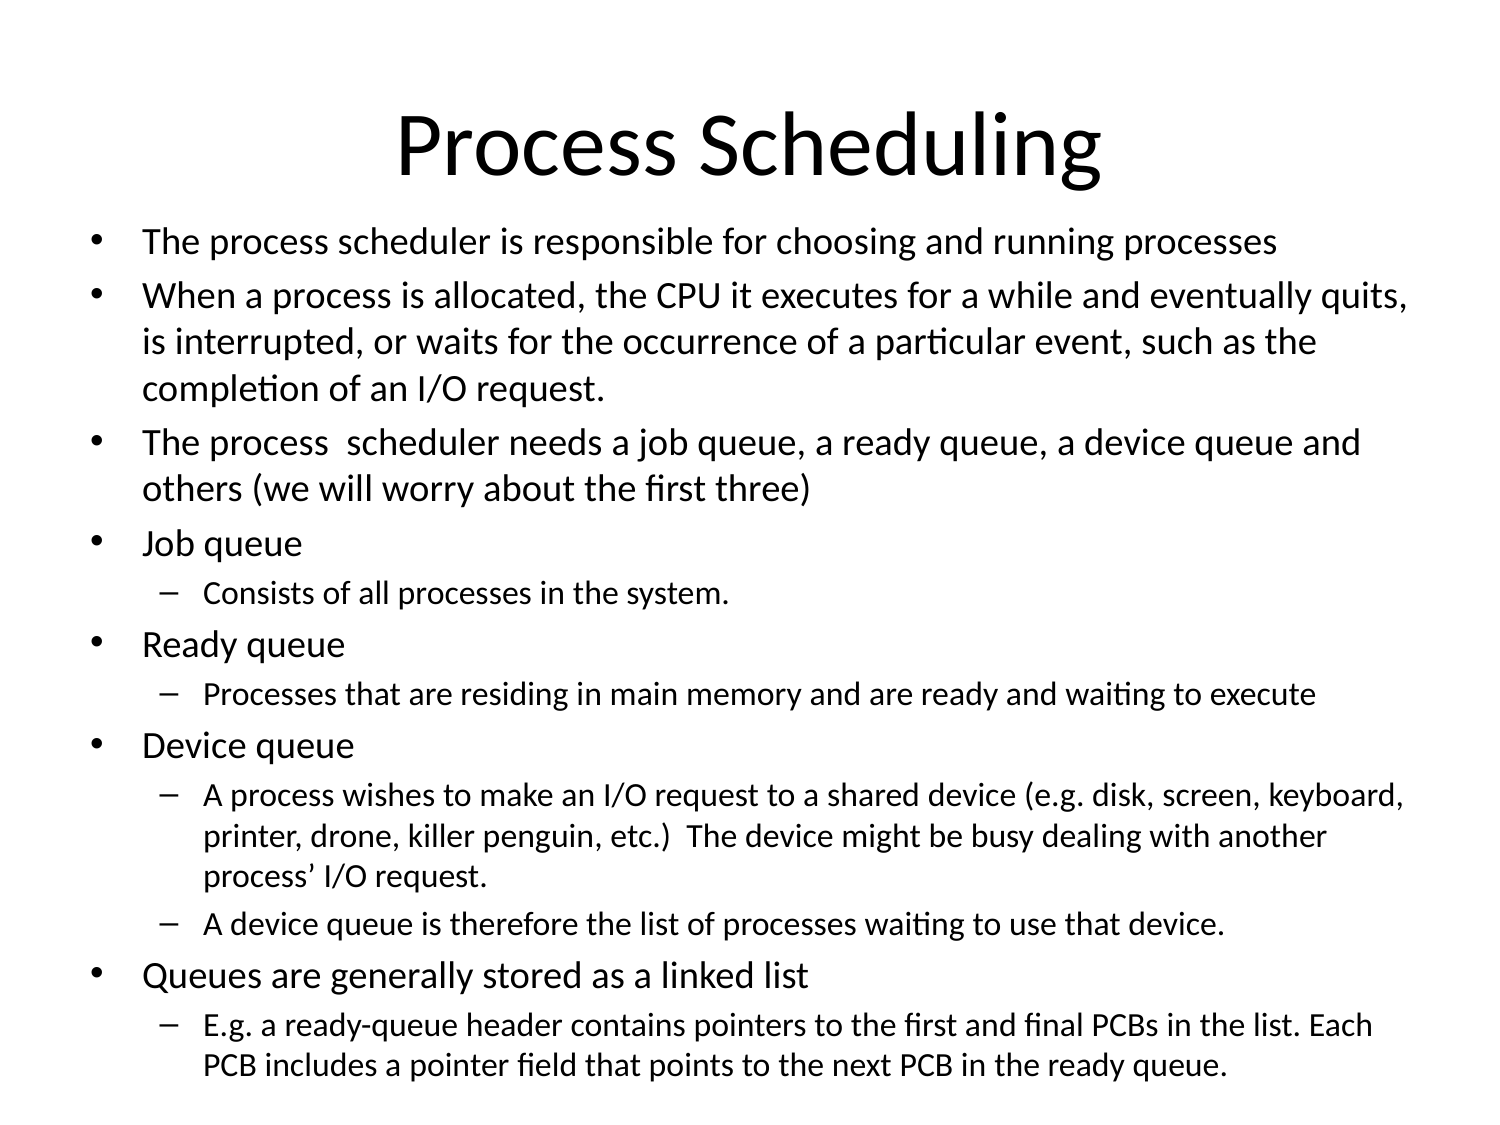

# Process Scheduling
The process scheduler is responsible for choosing and running processes
When a process is allocated, the CPU it executes for a while and eventually quits, is interrupted, or waits for the occurrence of a particular event, such as the completion of an I/O request.
The process  scheduler needs a job queue, a ready queue, a device queue and others (we will worry about the first three)
Job queue
Consists of all processes in the system.
Ready queue
Processes that are residing in main memory and are ready and waiting to execute
Device queue
A process wishes to make an I/O request to a shared device (e.g. disk, screen, keyboard, printer, drone, killer penguin, etc.)  The device might be busy dealing with another process’ I/O request.
A device queue is therefore the list of processes waiting to use that device.
Queues are generally stored as a linked list
E.g. a ready-queue header contains pointers to the first and final PCBs in the list. Each PCB includes a pointer field that points to the next PCB in the ready queue.